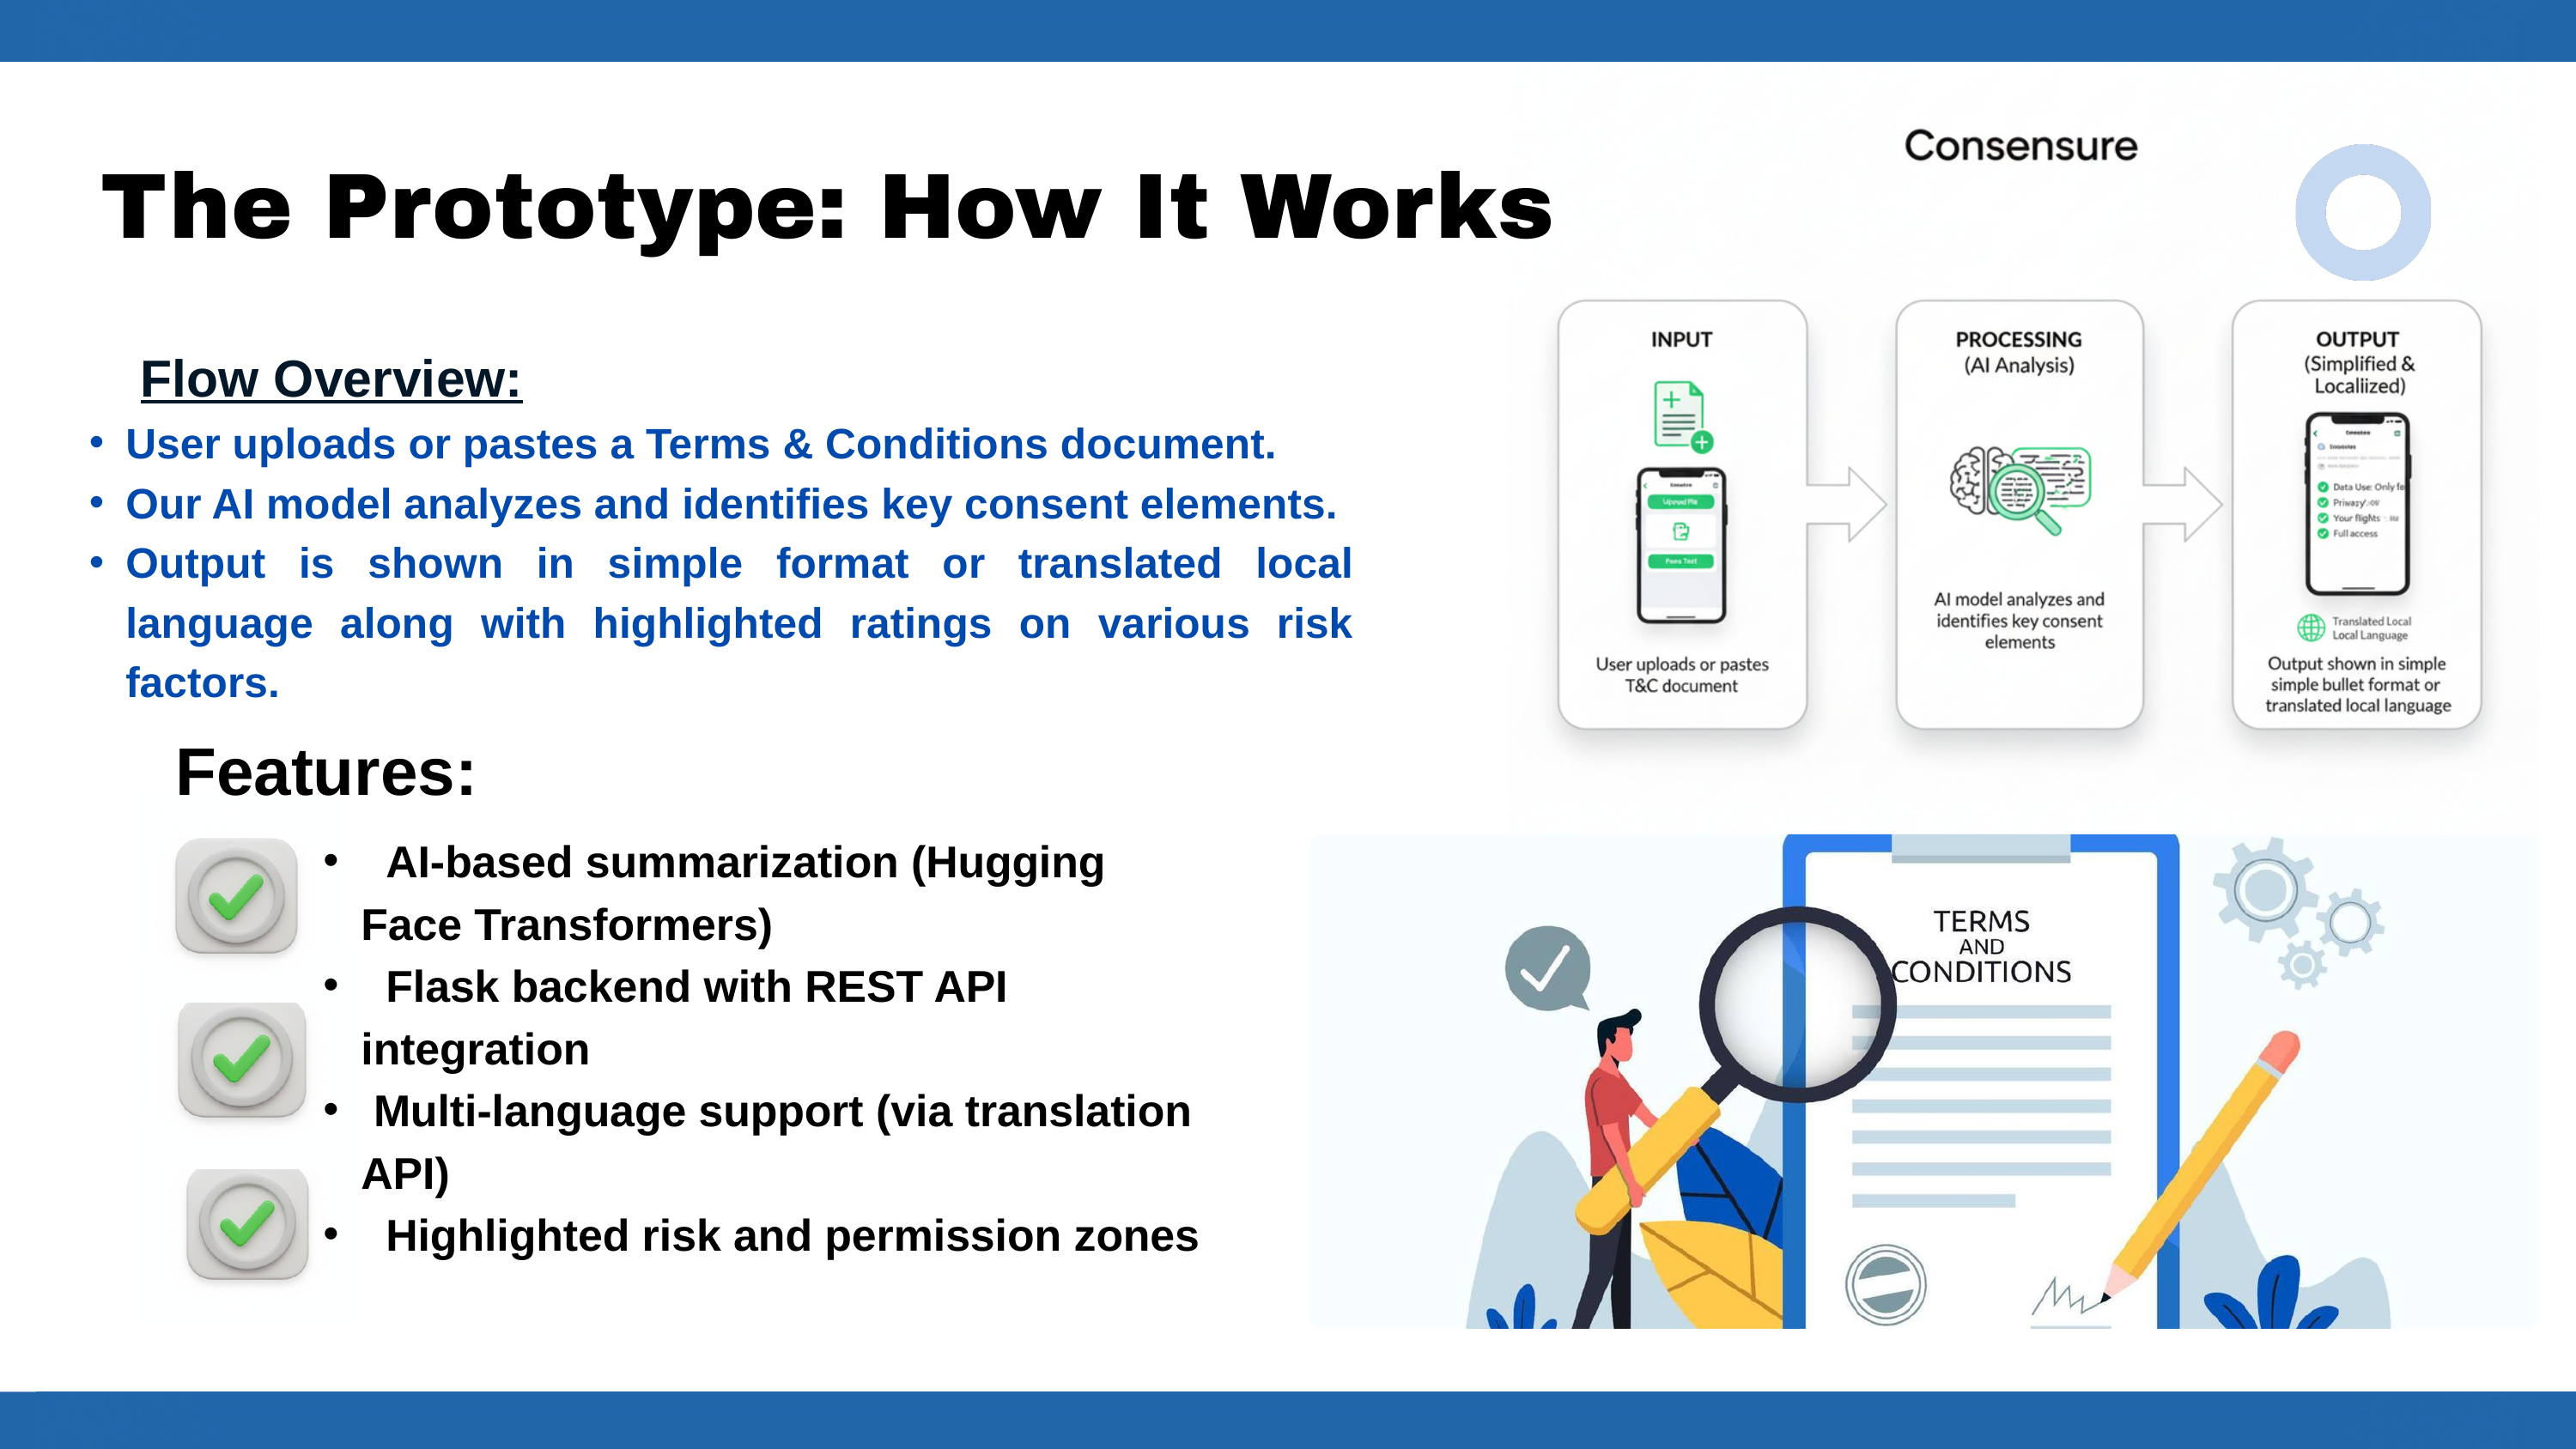

The Prototype: How It Works

      Flow Overview:
User uploads or pastes a Terms & Conditions document.
Our AI model analyzes and identifies key consent elements.
Output is shown in simple format or translated local language along with highlighted ratings on various risk factors.

Features:

  AI-based summarization (Hugging Face Transformers)
  Flask backend with REST API integration
 Multi-language support (via translation API)
  Highlighted risk and permission zones